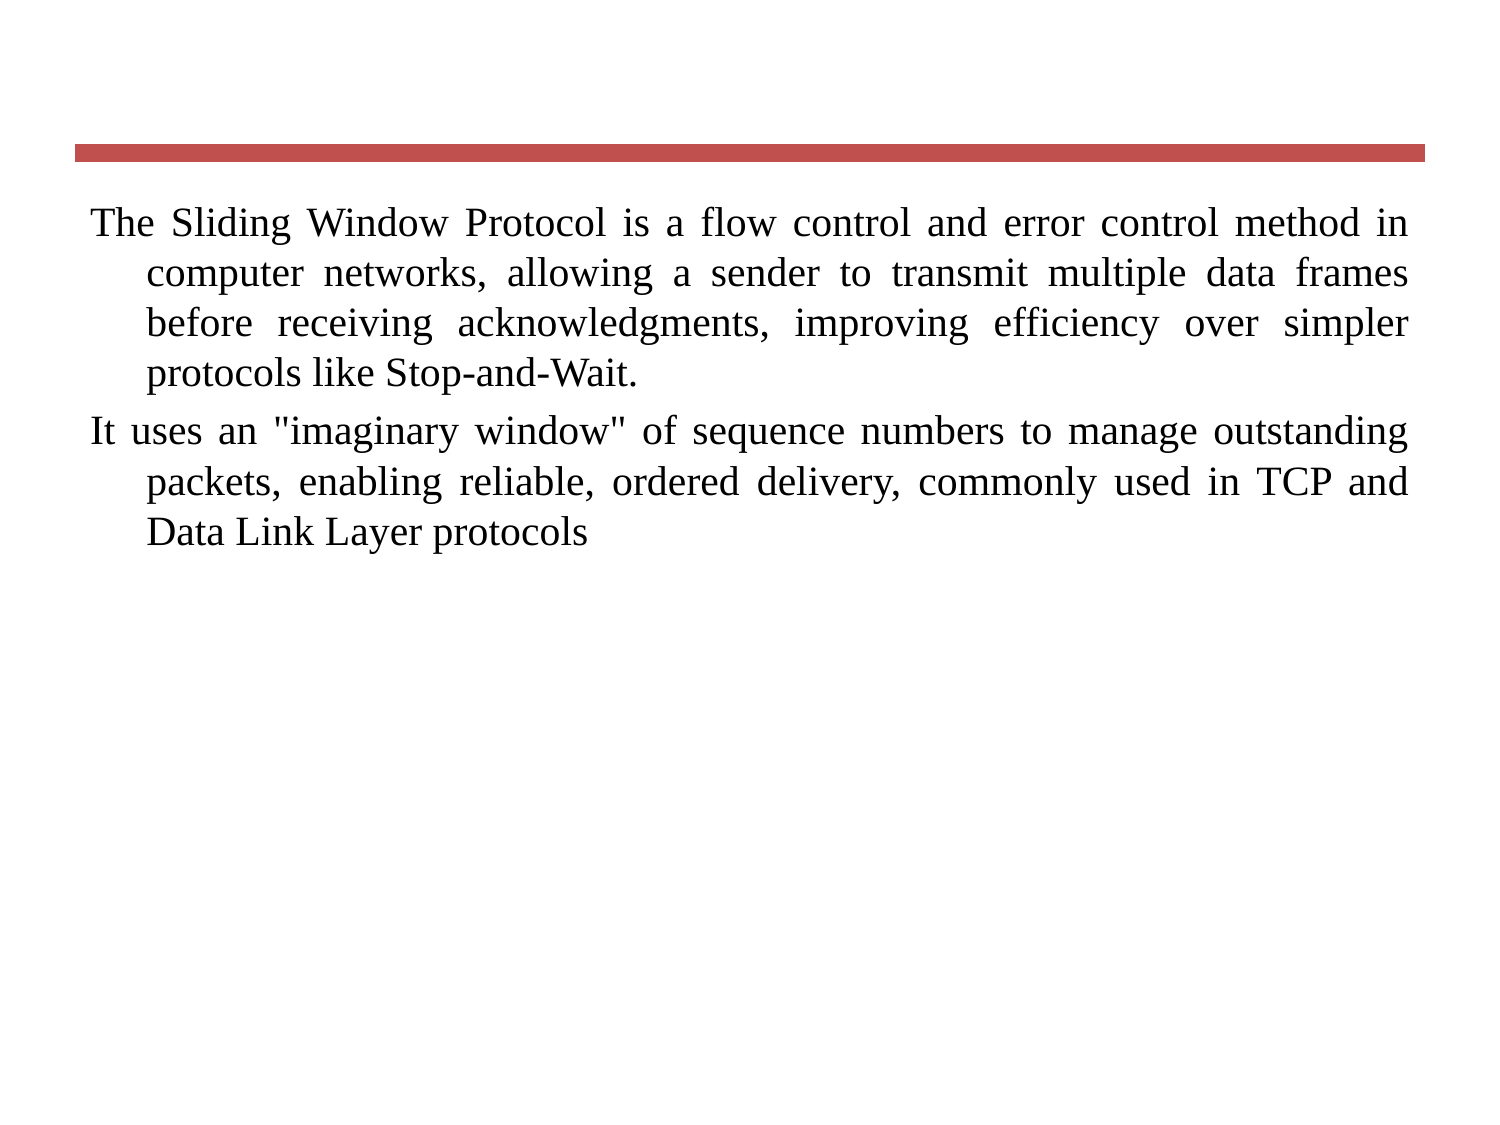

#
The Sliding Window Protocol is a flow control and error control method in computer networks, allowing a sender to transmit multiple data frames before receiving acknowledgments, improving efficiency over simpler protocols like Stop-and-Wait.
It uses an "imaginary window" of sequence numbers to manage outstanding packets, enabling reliable, ordered delivery, commonly used in TCP and Data Link Layer protocols